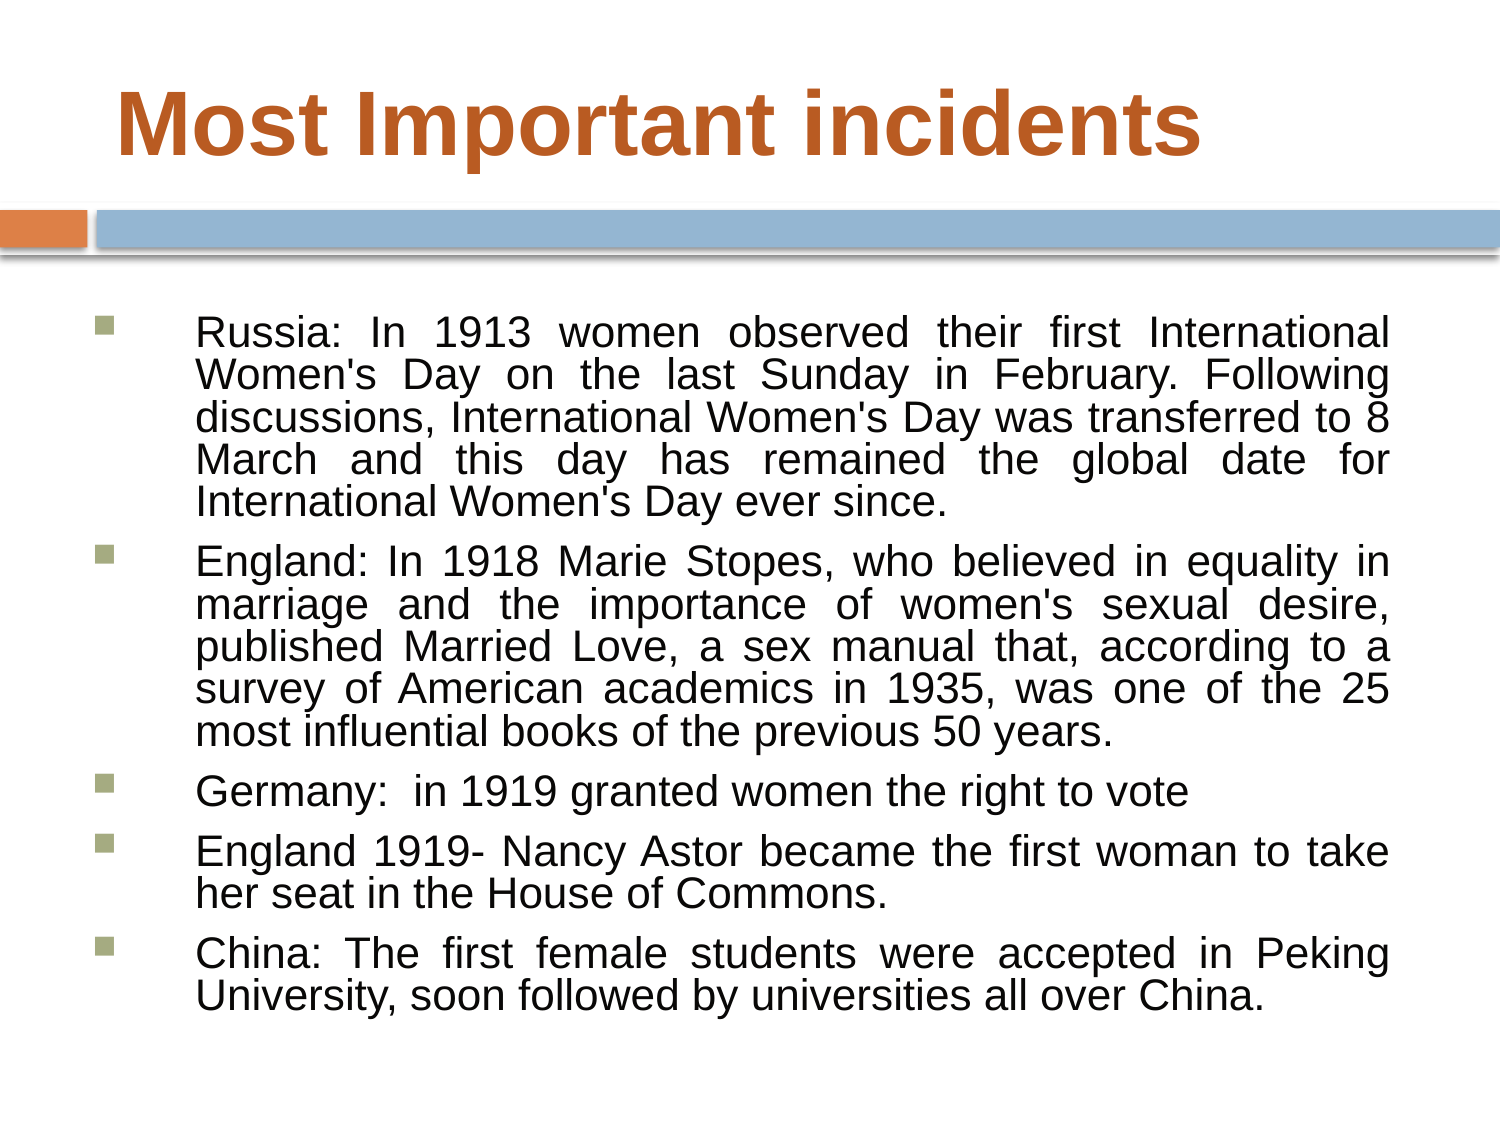

# Most Important incidents

Russia: In 1913 women observed their first International Women's Day on the last Sunday in February. Following discussions, International Women's Day was transferred to 8 March and this day has remained the global date for International Women's Day ever since.
England: In 1918 Marie Stopes, who believed in equality in marriage and the importance of women's sexual desire, published Married Love, a sex manual that, according to a survey of American academics in 1935, was one of the 25 most influential books of the previous 50 years.
Germany:  in 1919 granted women the right to vote
England 1919- Nancy Astor became the first woman to take her seat in the House of Commons.
China: The first female students were accepted in Peking University, soon followed by universities all over China.